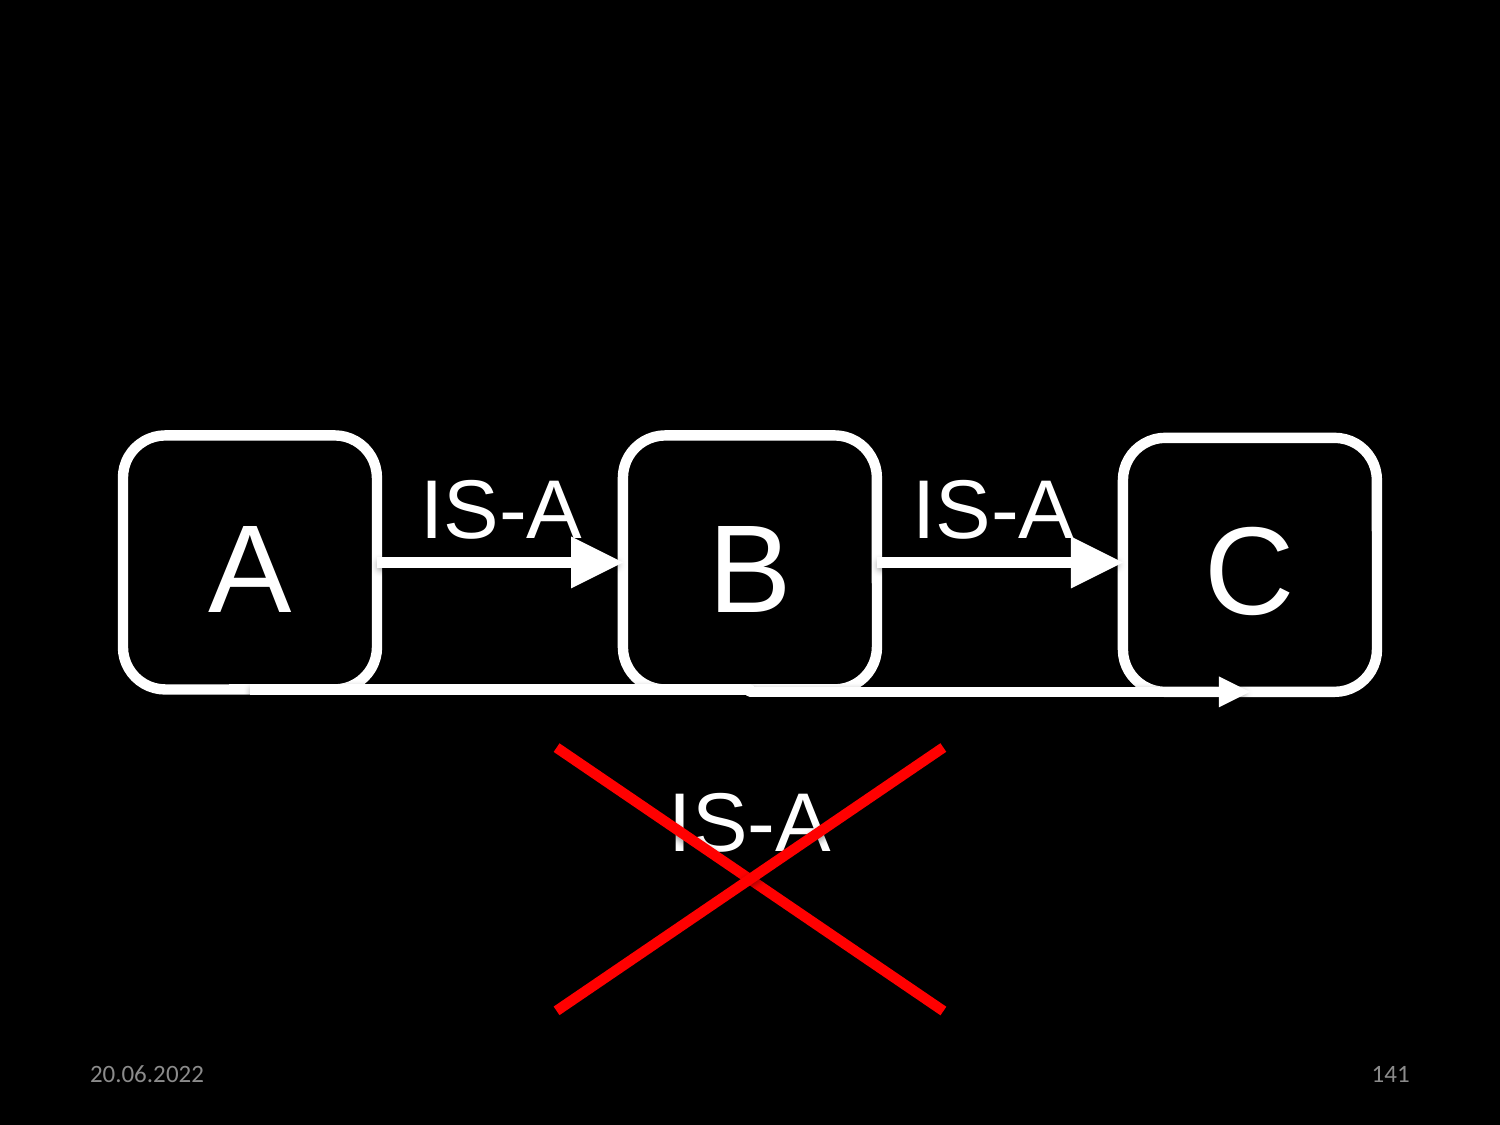

A
B
C
IS-A
IS-A
IS-A
20.06.2022
141